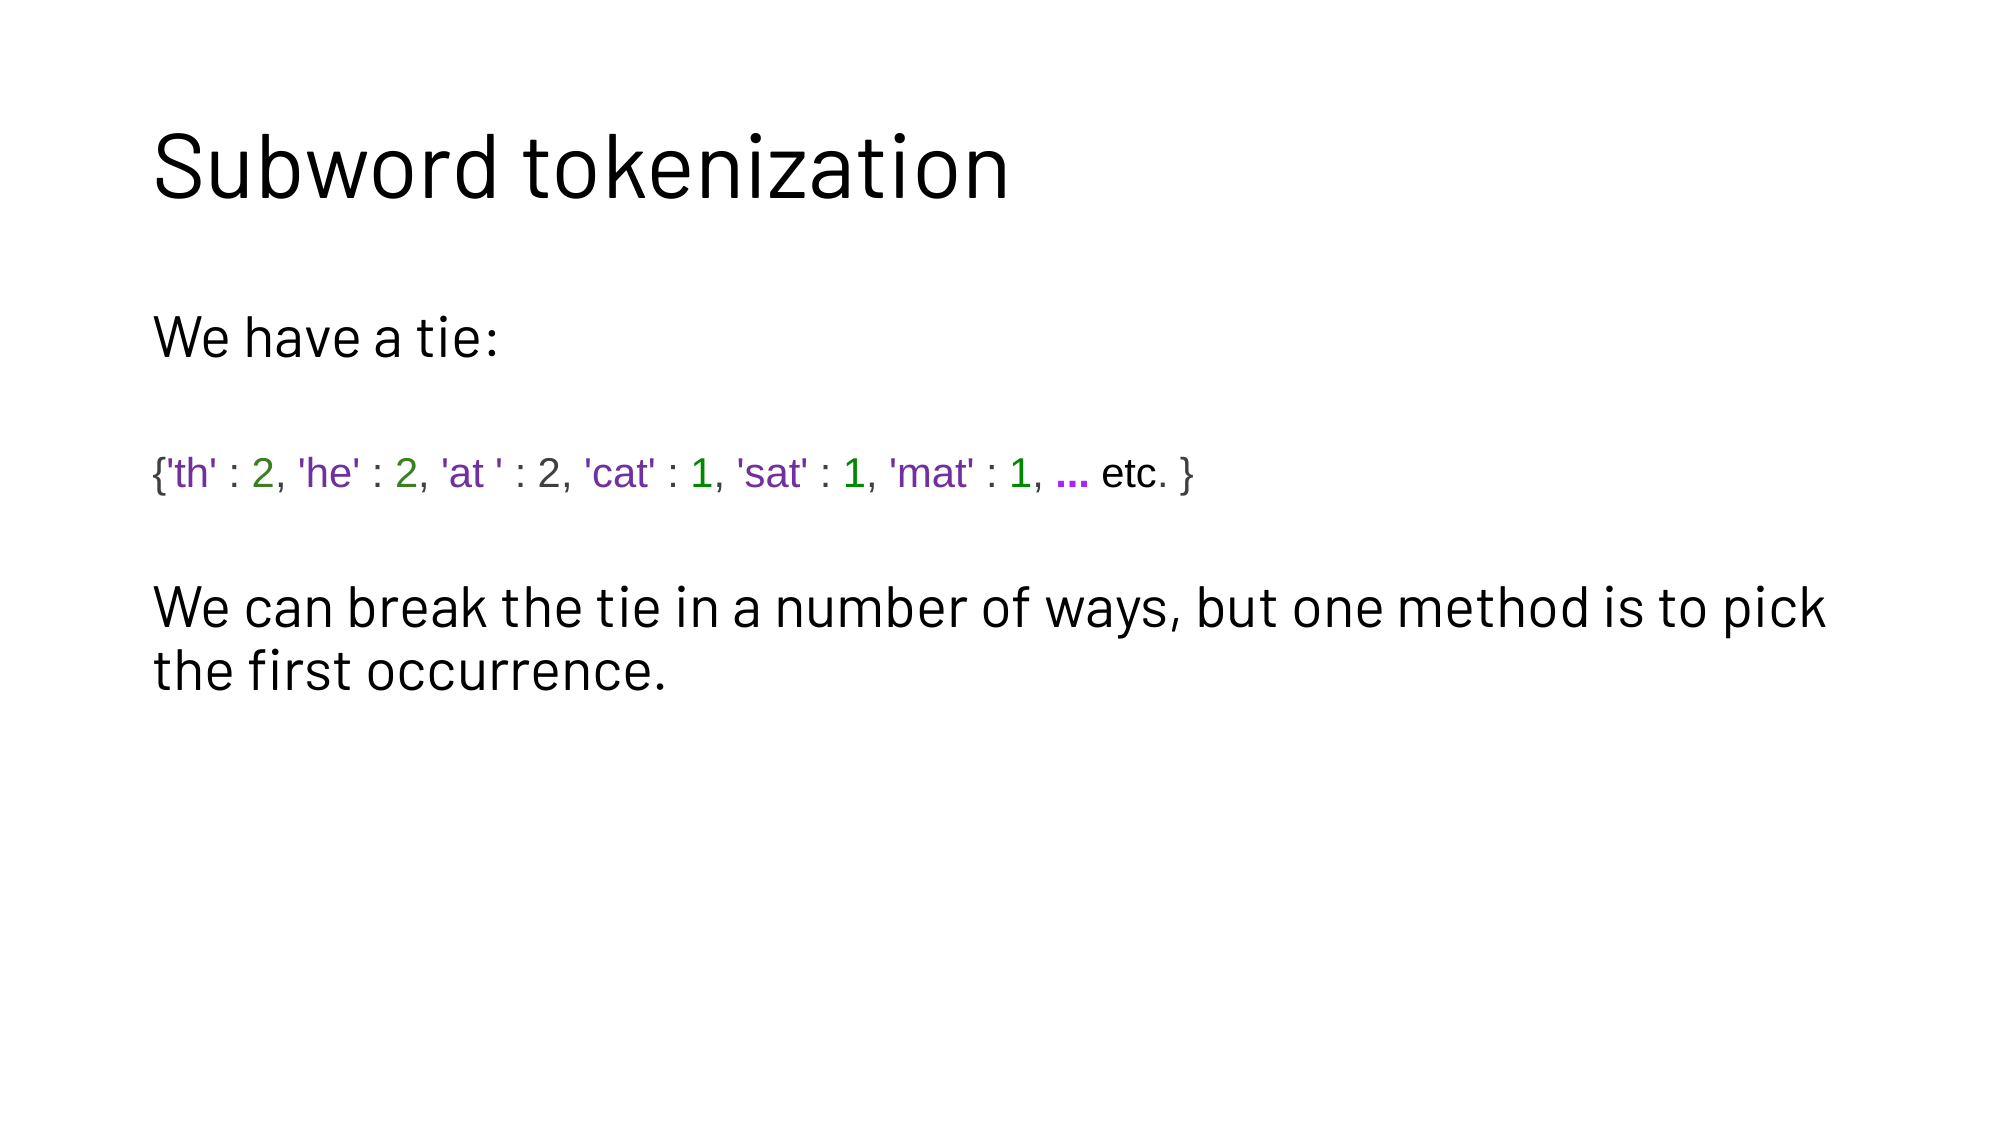

# Subword tokenization
We have a tie:

{'th' : 2, 'he' : 2, 'at ' : 2, 'cat' : 1, 'sat' : 1, 'mat' : 1, ... etc. }

We can break the tie in a number of ways, but one method is to pick the first occurrence.